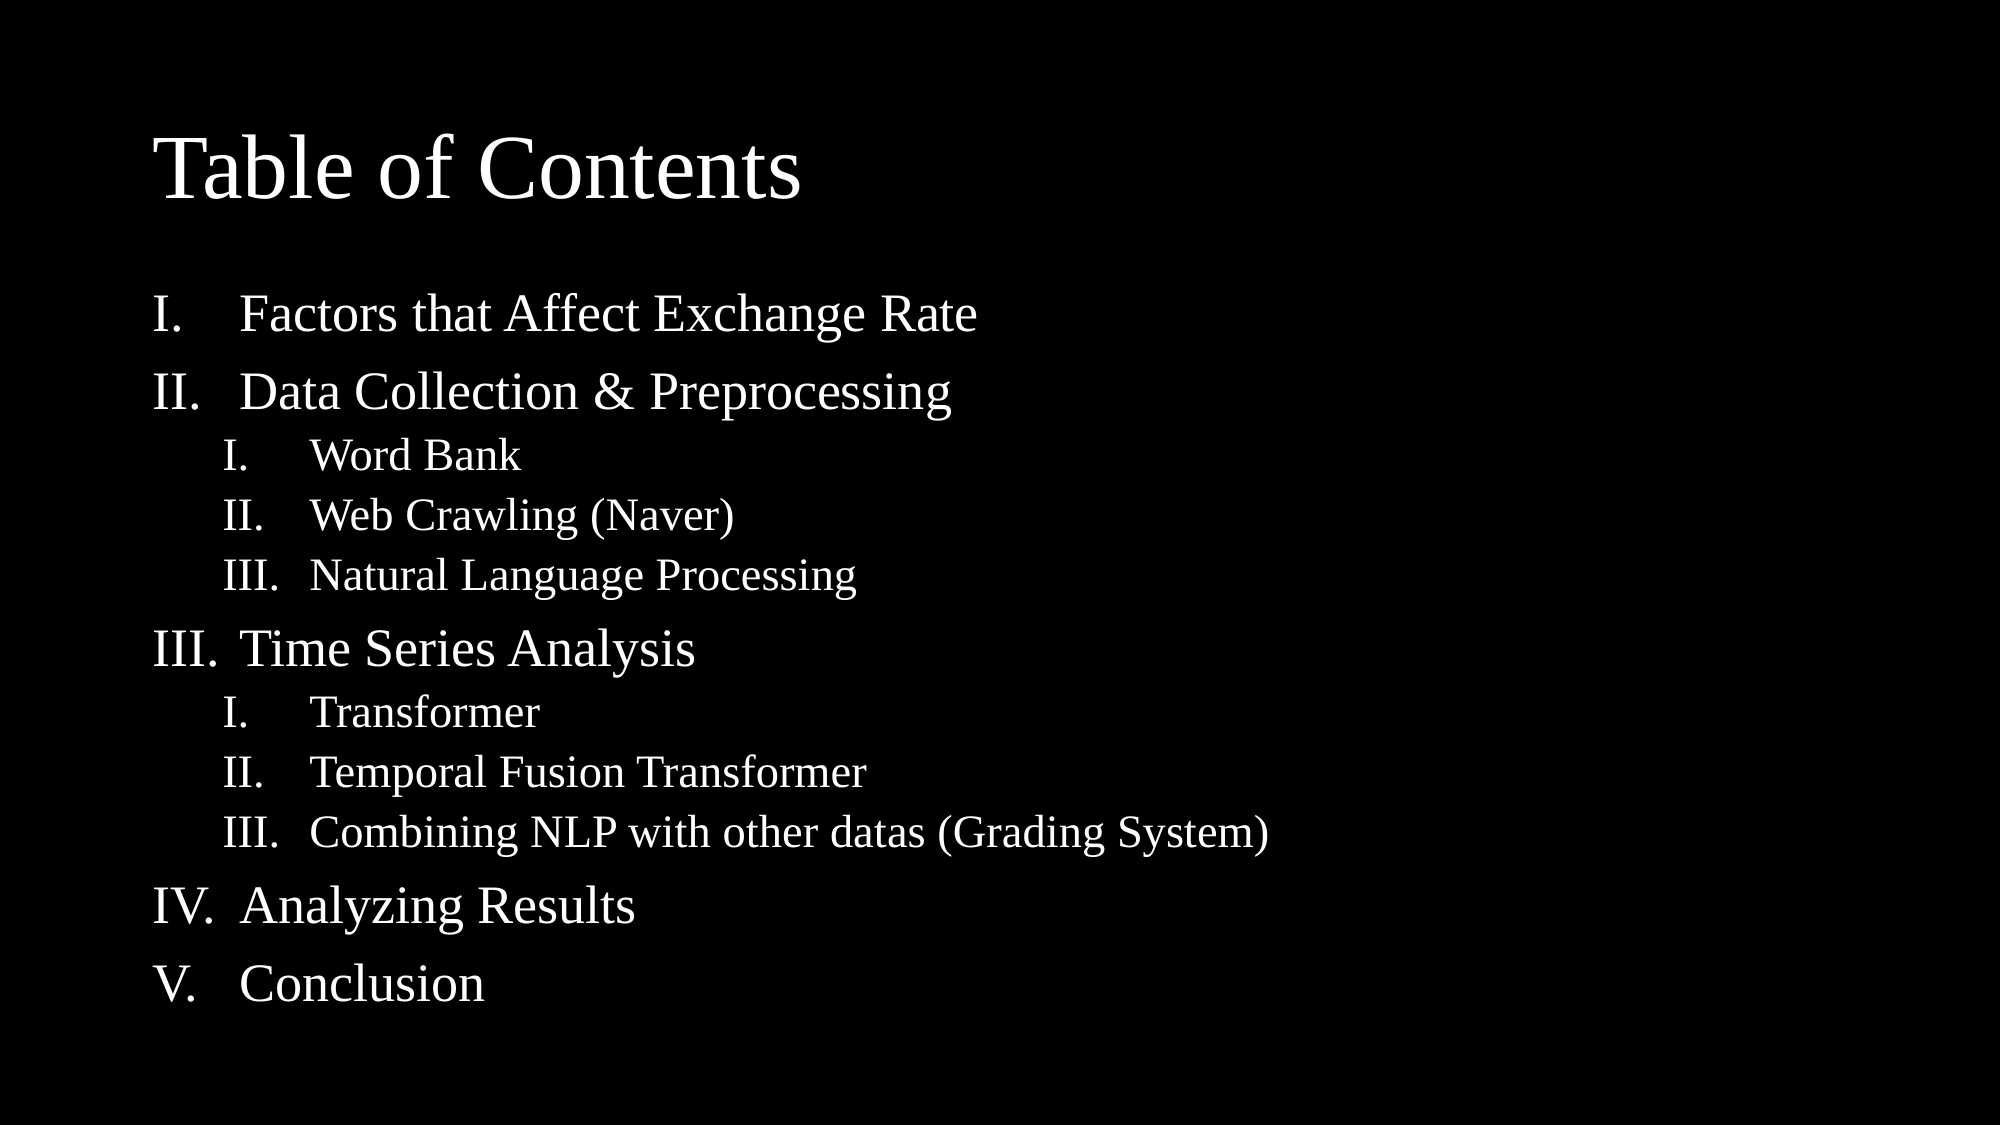

# Table of Contents
Factors that Affect Exchange Rate
Data Collection & Preprocessing
Word Bank
Web Crawling (Naver)
Natural Language Processing
Time Series Analysis
Transformer
Temporal Fusion Transformer
Combining NLP with other datas (Grading System)
Analyzing Results
Conclusion